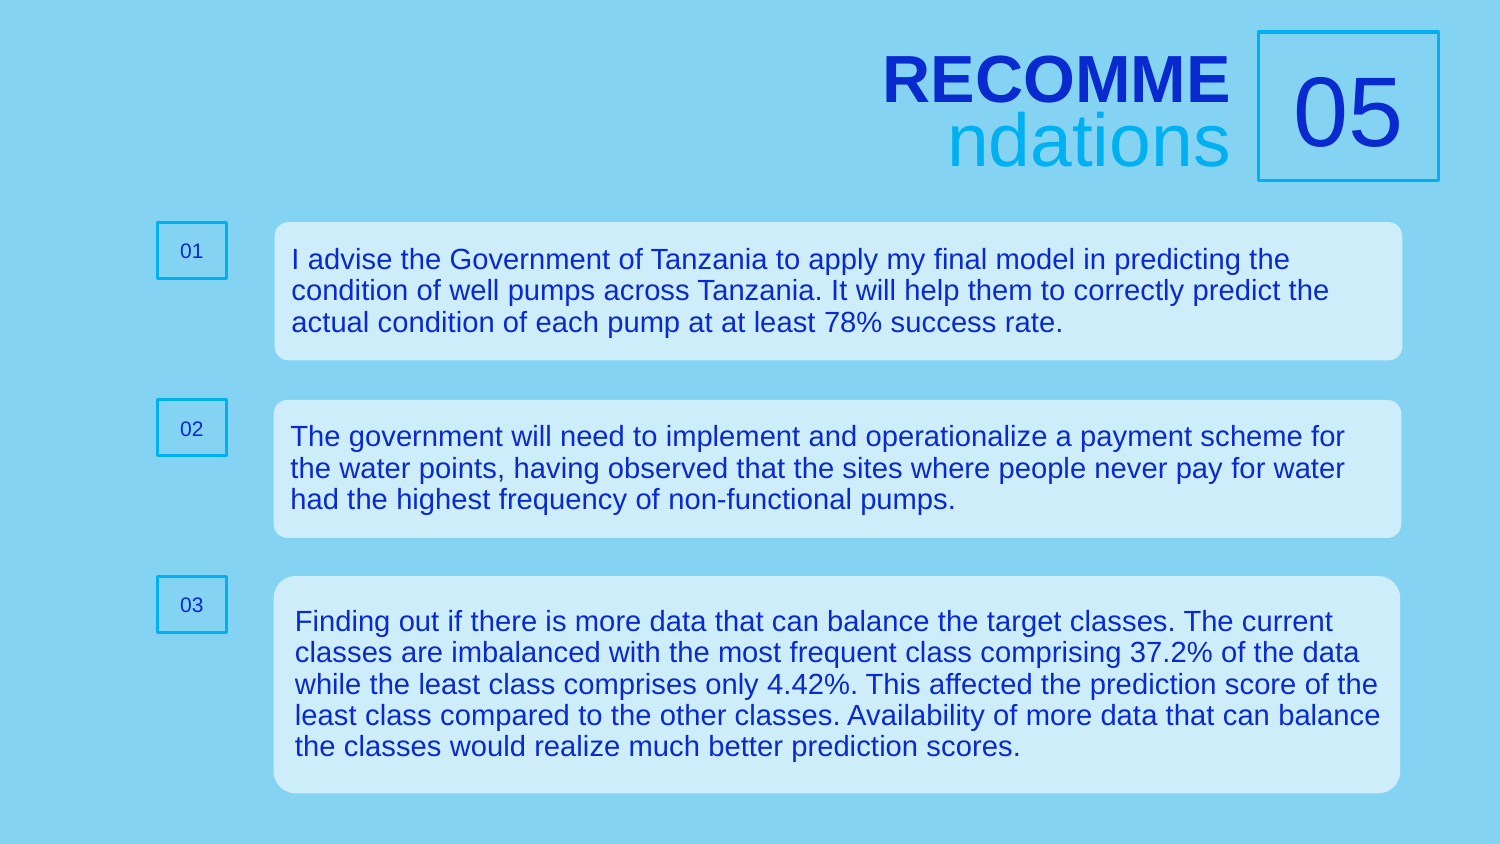

RECOMME
05
ndations
01
I advise the Government of Tanzania to apply my final model in predicting the condition of well pumps across Tanzania. It will help them to correctly predict the actual condition of each pump at at least 78% success rate.
02
The government will need to implement and operationalize a payment scheme for the water points, having observed that the sites where people never pay for water had the highest frequency of non-functional pumps.
03
Finding out if there is more data that can balance the target classes. The current classes are imbalanced with the most frequent class comprising 37.2% of the data while the least class comprises only 4.42%. This affected the prediction score of the least class compared to the other classes. Availability of more data that can balance the classes would realize much better prediction scores.